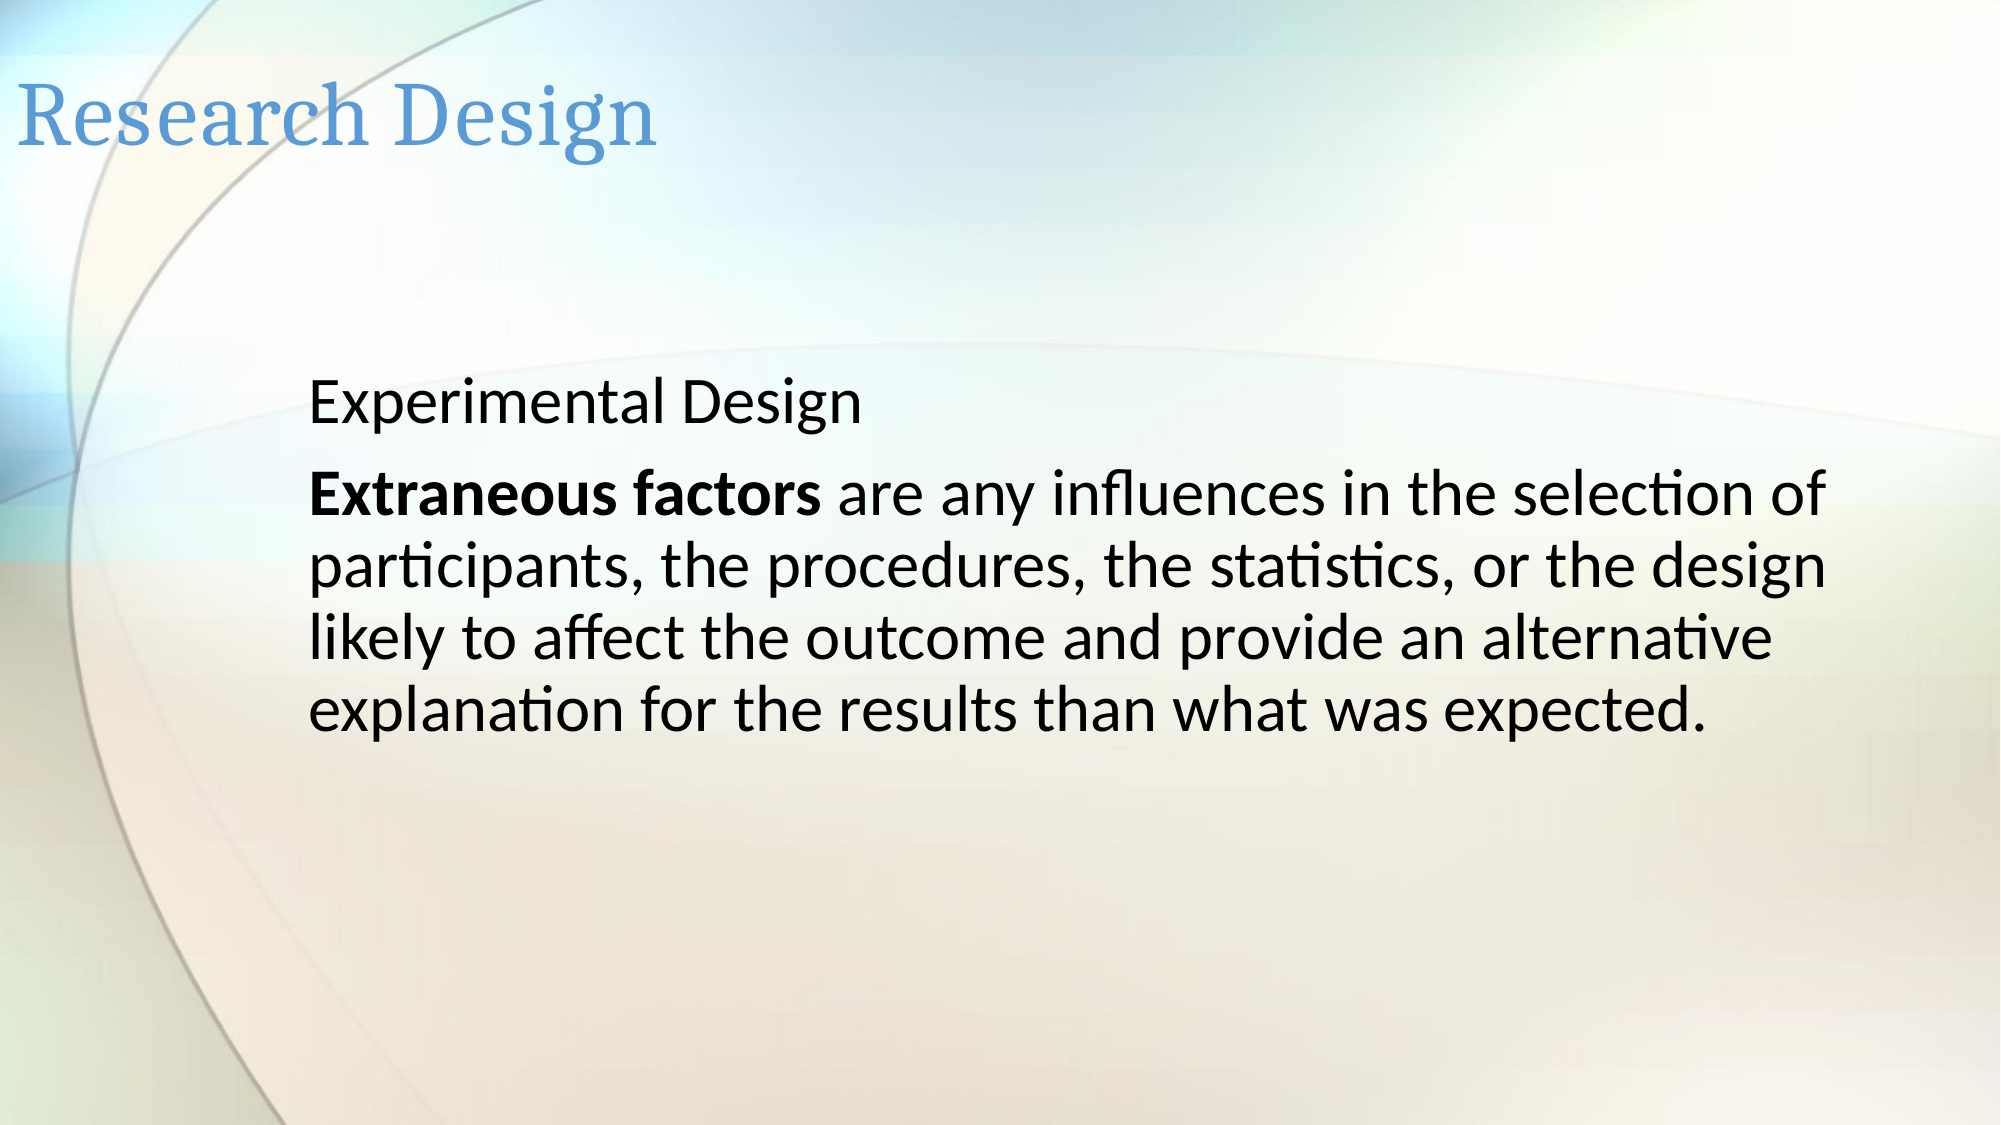

# Research Design
Experimental Design
Extraneous factors are any influences in the selection of participants, the procedures, the statistics, or the design likely to affect the outcome and provide an alternative explanation for the results than what was expected.